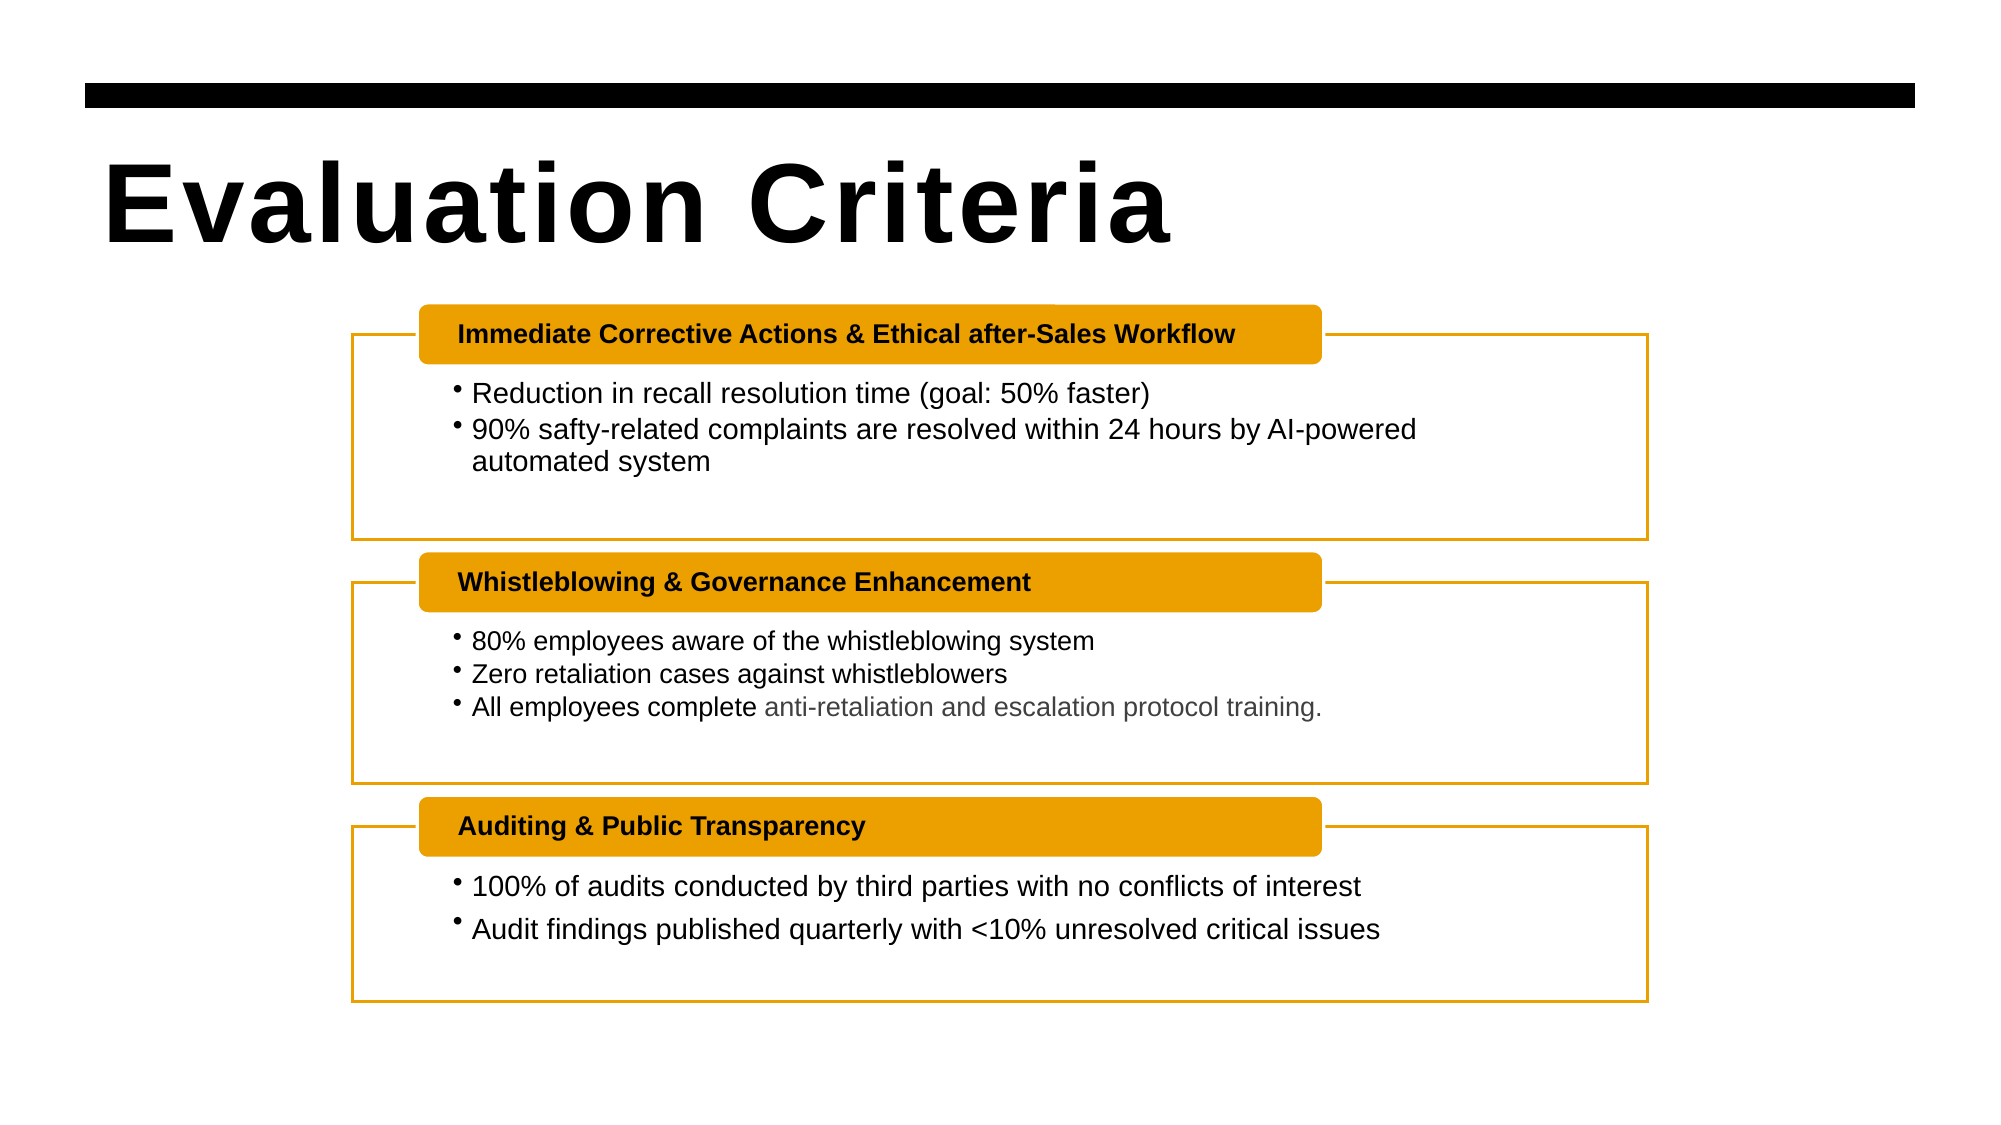

# Evaluation Criteria
Reduction in recall resolution time (goal: 50% faster)
90% safty-related complaints are resolved within 24 hours by AI-powered automated system
Immediate Corrective Actions & Ethical after-Sales Workflow
80% employees aware of the whistleblowing system
Zero retaliation cases against whistleblowers
All employees complete anti-retaliation and escalation protocol training.
Whistleblowing & Governance Enhancement
100% of audits conducted by third parties with no conflicts of interest
Audit findings published quarterly with <10% unresolved critical issues
Auditing & Public Transparency